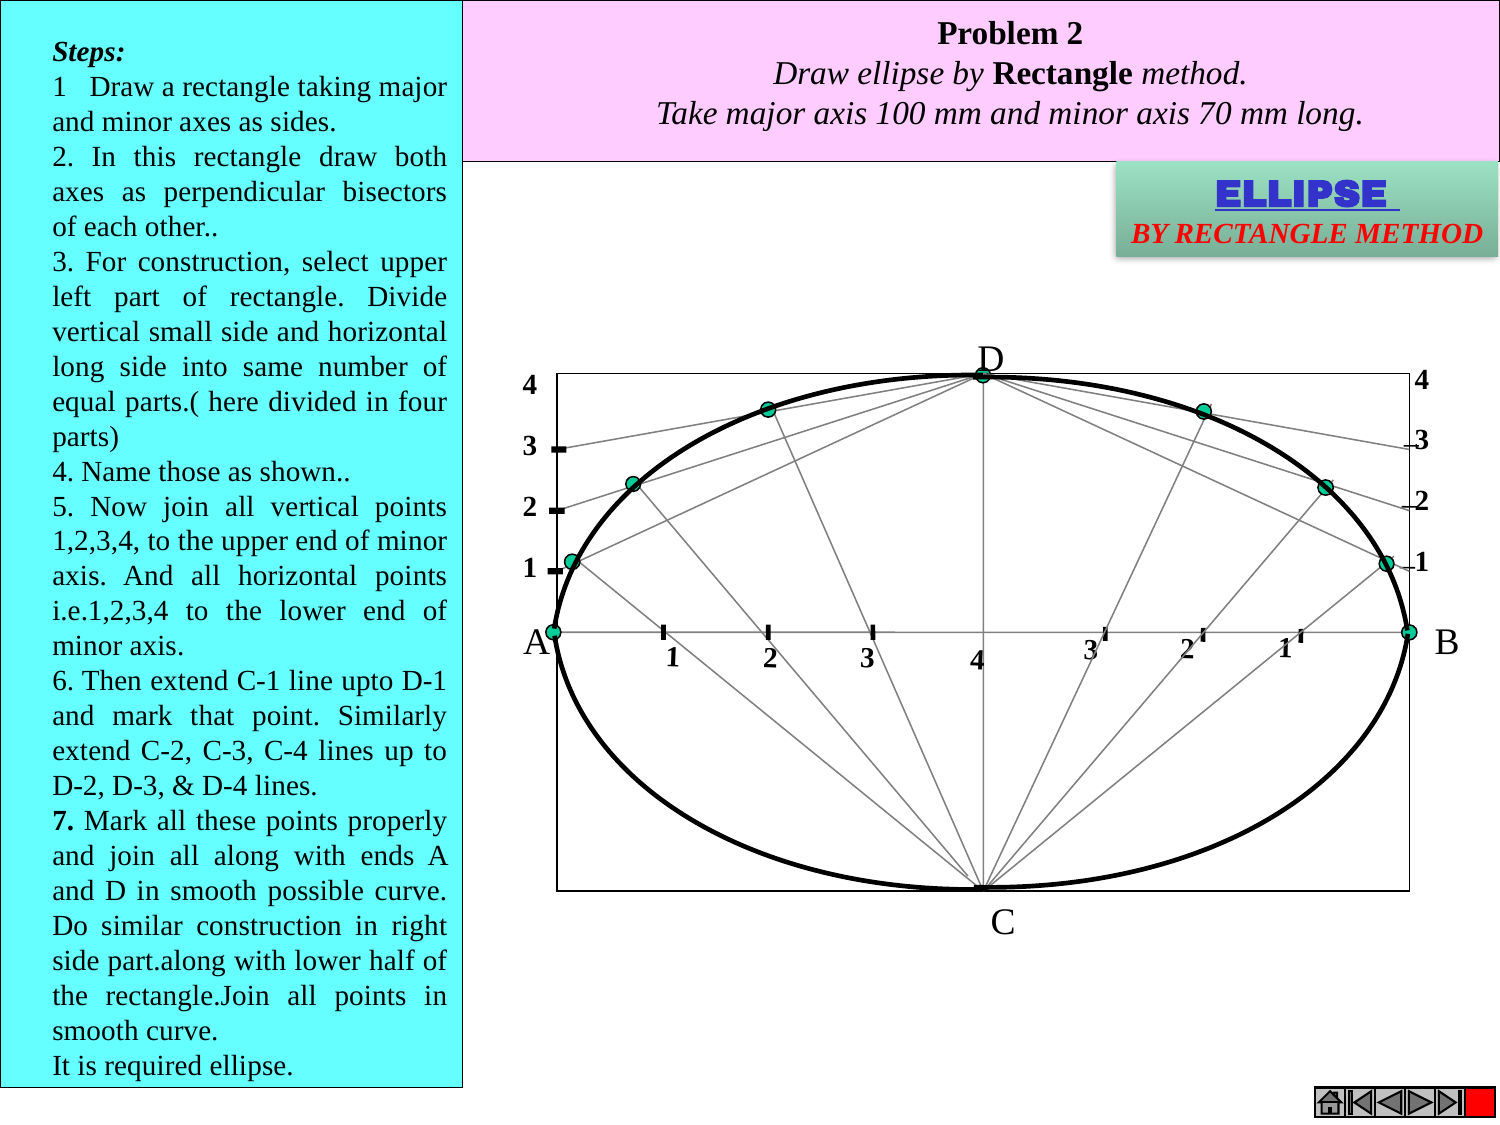

Steps:
1   Draw a rectangle taking major and minor axes as sides.
2. In this rectangle draw both axes as perpendicular bisectors of each other..
3. For construction, select upper left part of rectangle. Divide vertical small side and horizontal long side into same number of equal parts.( here divided in four parts)
4. Name those as shown..
5. Now join all vertical points 1,2,3,4, to the upper end of minor axis. And all horizontal points i.e.1,2,3,4 to the lower end of minor axis.
6. Then extend C-1 line upto D-1 and mark that point. Similarly extend C-2, C-3, C-4 lines up to D-2, D-3, & D-4 lines.
7. Mark all these points properly and join all along with ends A and D in smooth possible curve. Do similar construction in right side part.along with lower half of the rectangle.Join all points in smooth curve.
It is required ellipse.

Problem 2
Draw ellipse by Rectangle method.
Take major axis 100 mm and minor axis 70 mm long.
ELLIPSE
BY RECTANGLE METHOD
D
 C

4
3
2
1
4

3

2

1

A
B

1
2
3

4
3
2
1